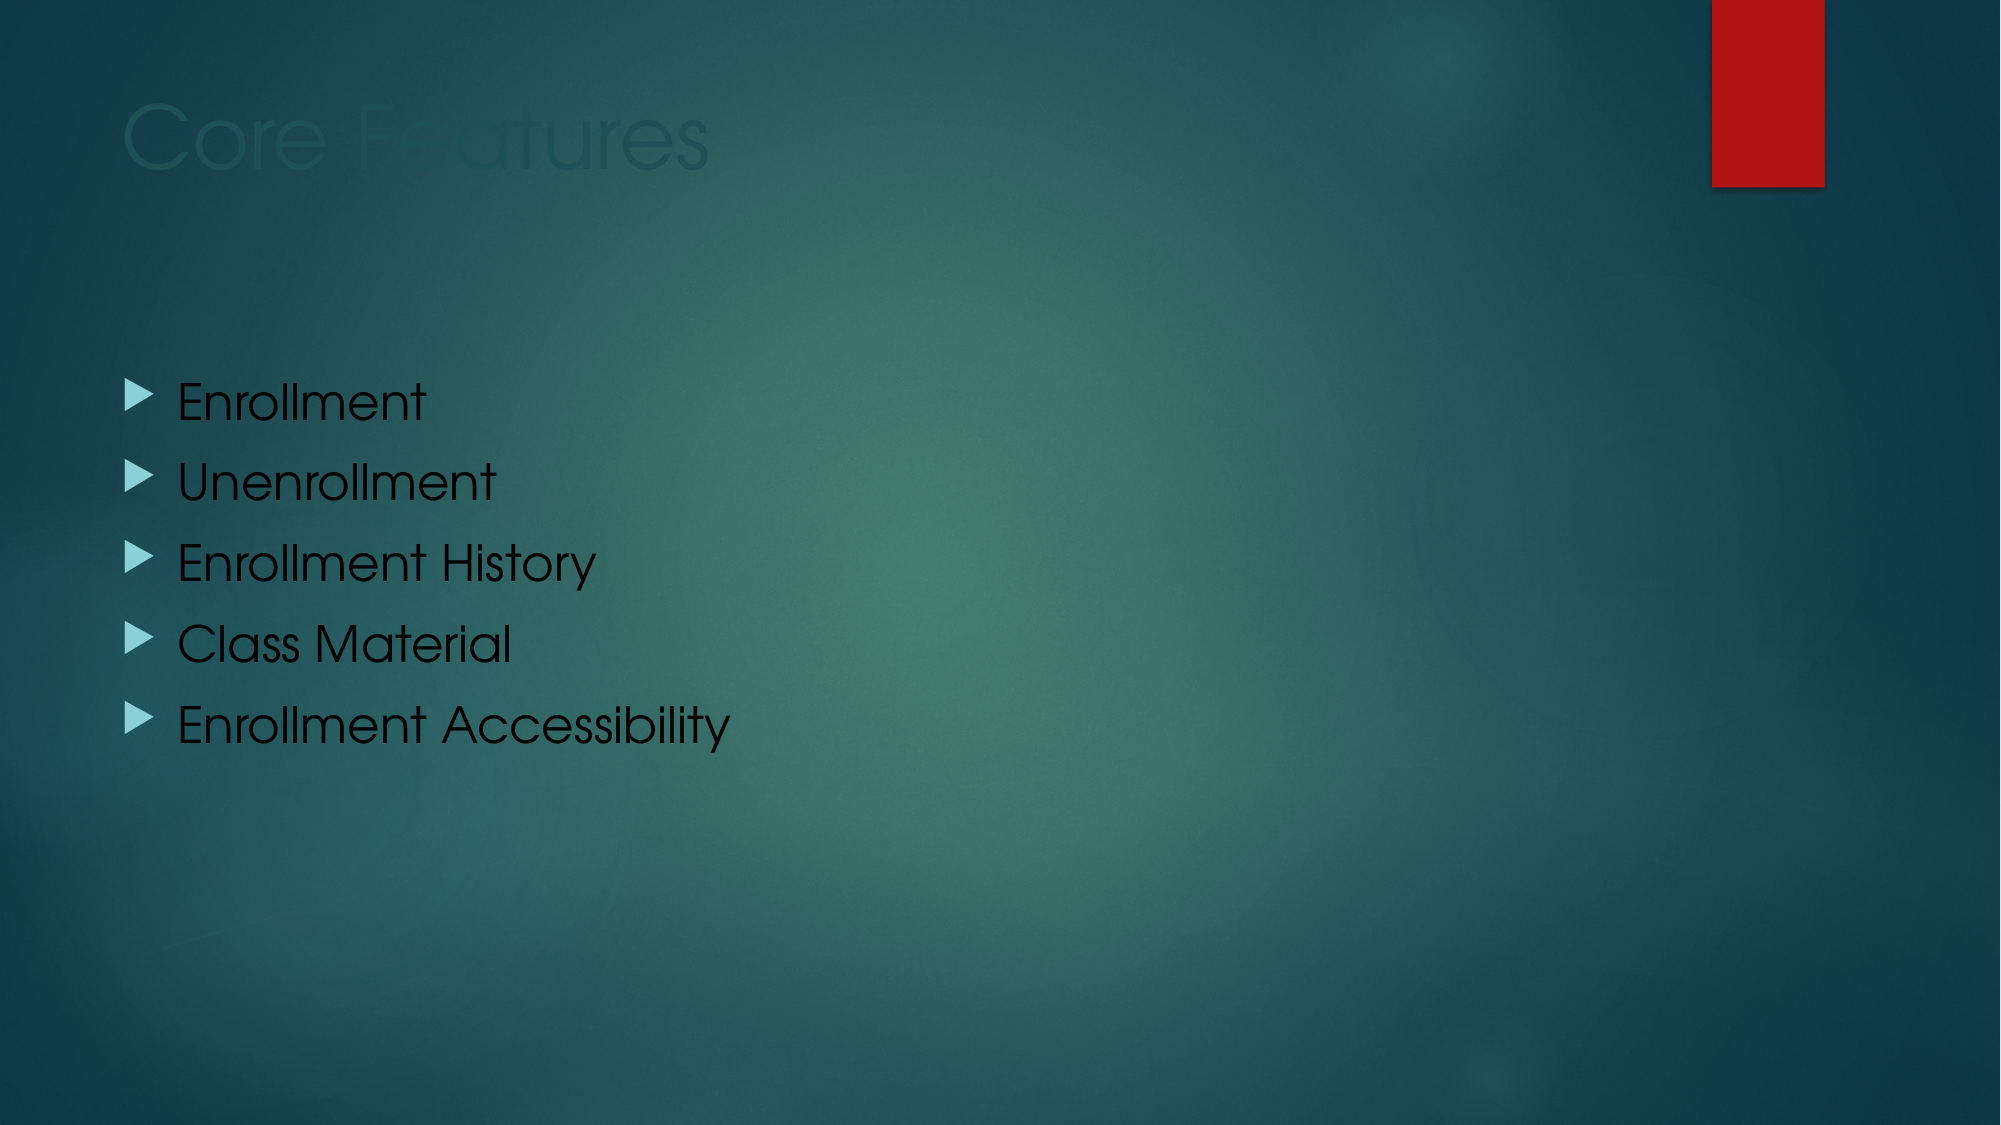

# Core Features
Enrollment
Unenrollment
Enrollment History
Class Material
Enrollment Accessibility